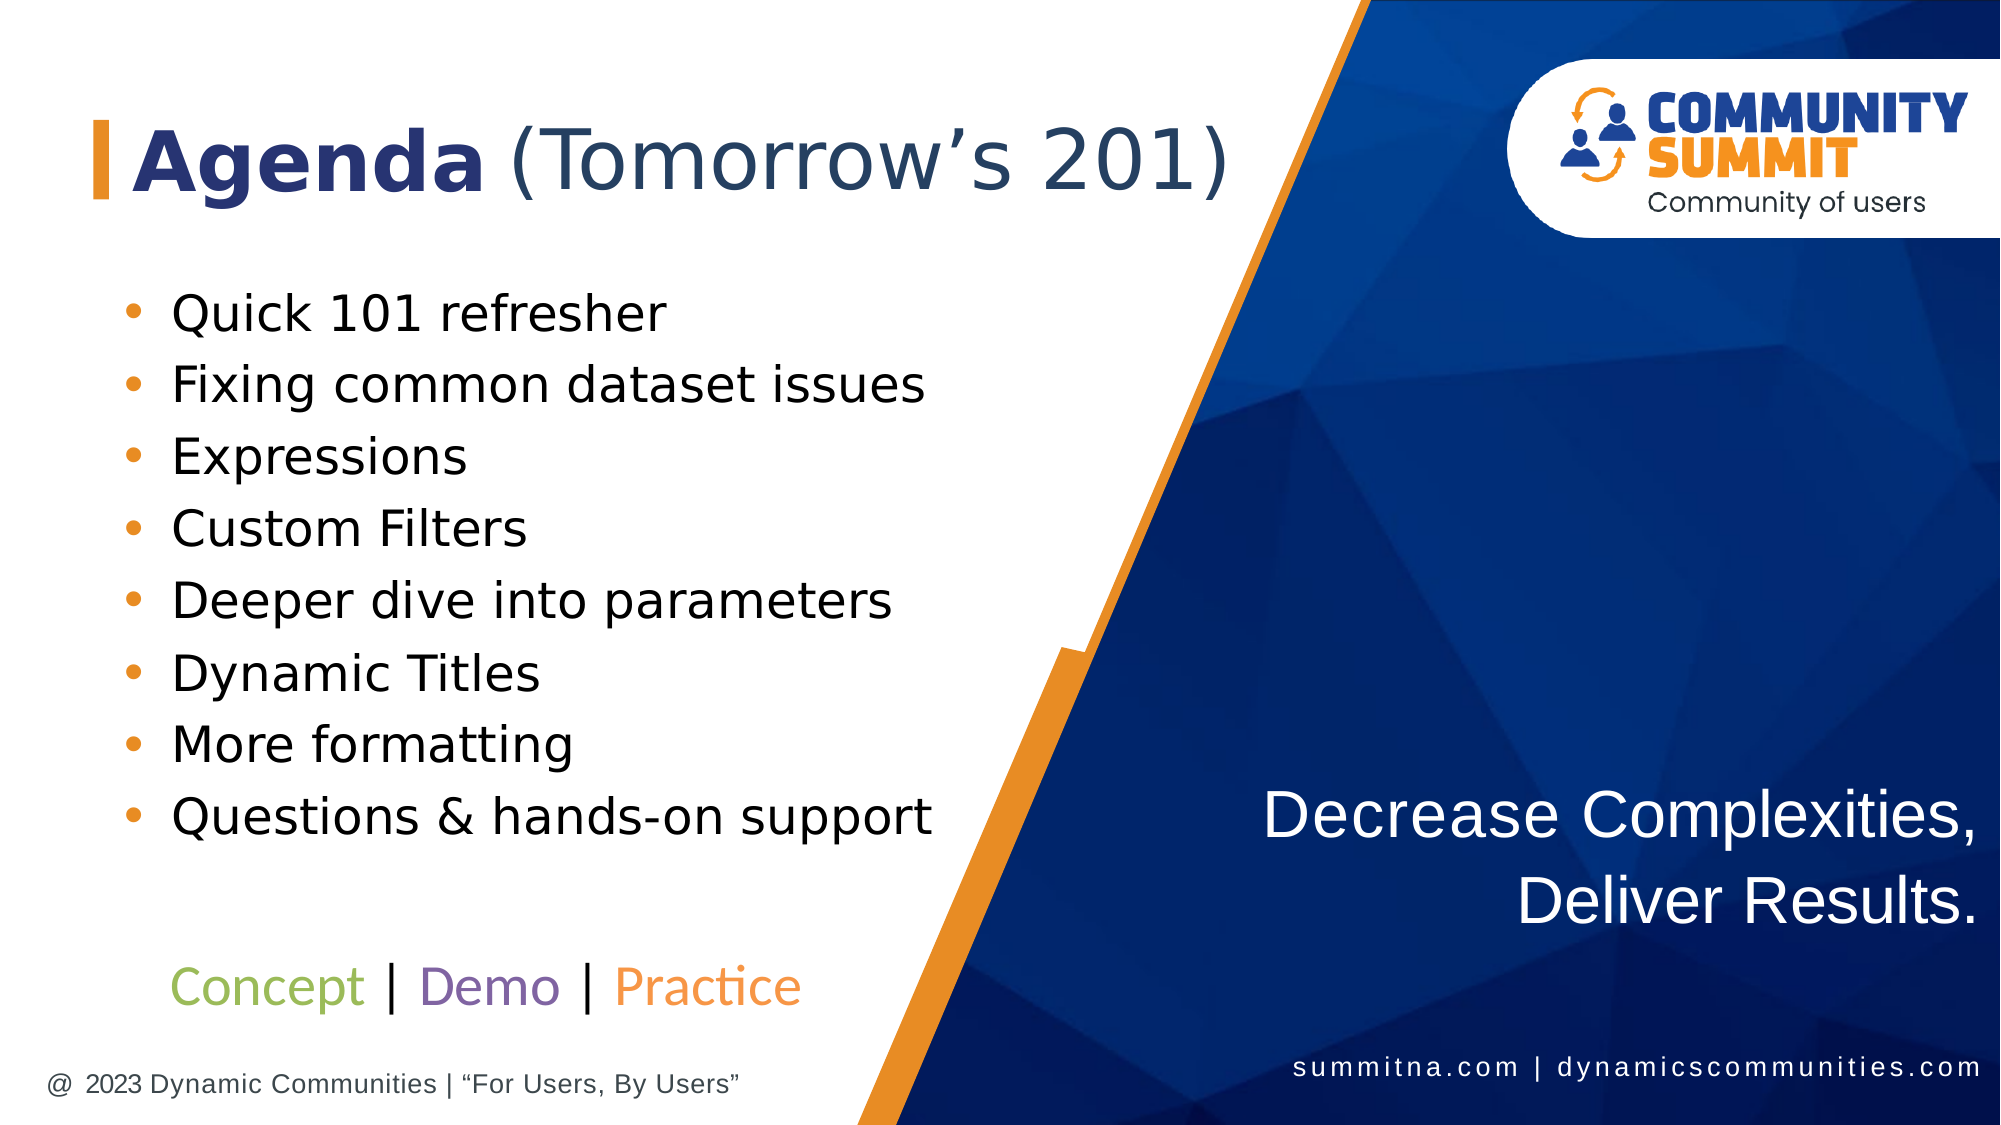

(Tomorrow’s 201)
Quick 101 refresher
Fixing common dataset issues
Expressions
Custom Filters
Deeper dive into parameters
Dynamic Titles
More formatting
Questions & hands-on support

Concept | Demo | Practice